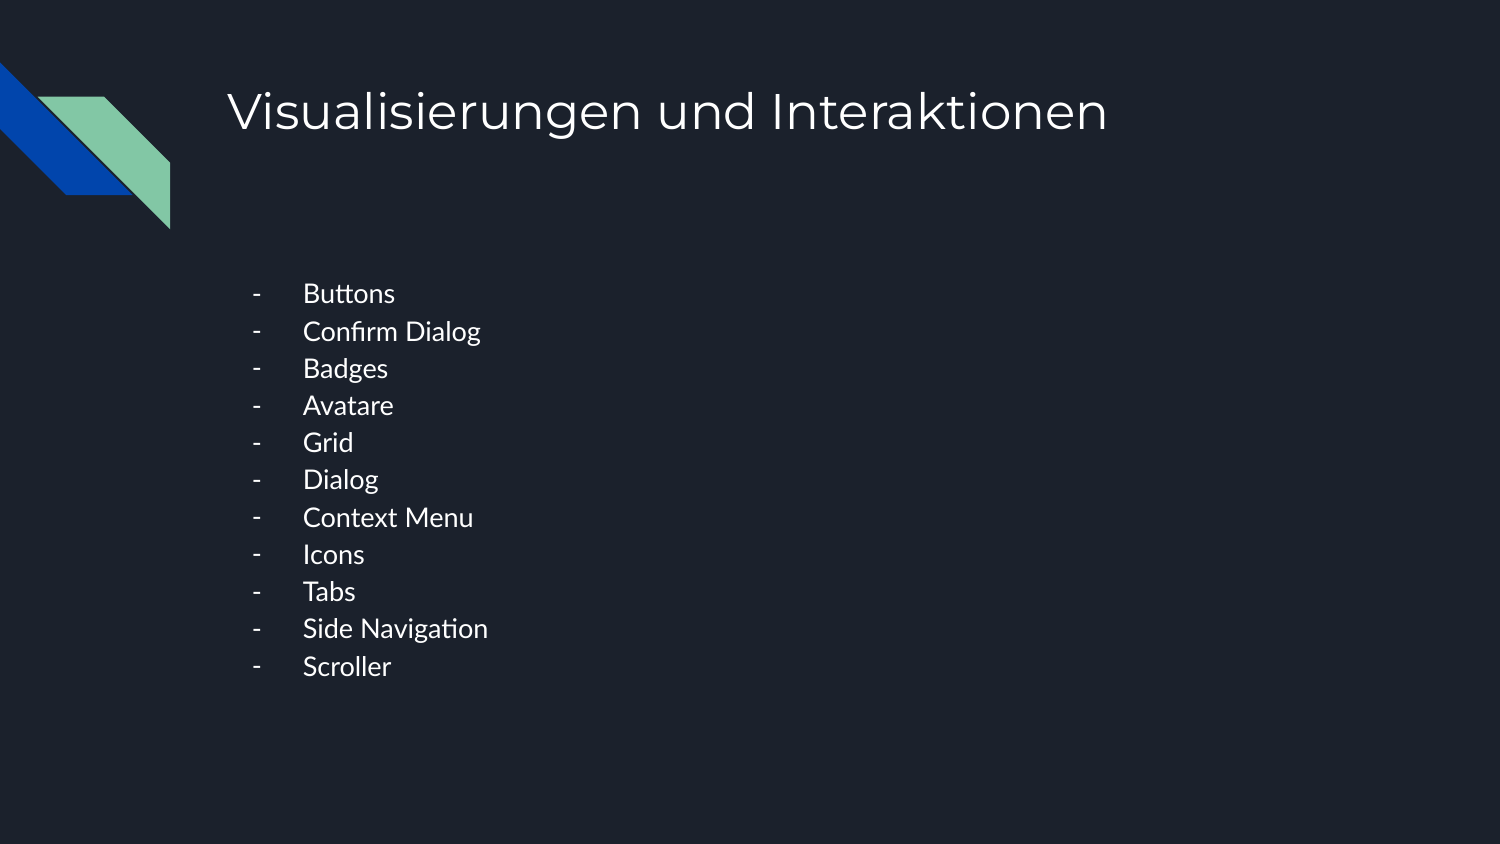

# Visualisierungen und Interaktionen
Buttons
Confirm Dialog
Badges
Avatare
Grid
Dialog
Context Menu
Icons
Tabs
Side Navigation
Scroller